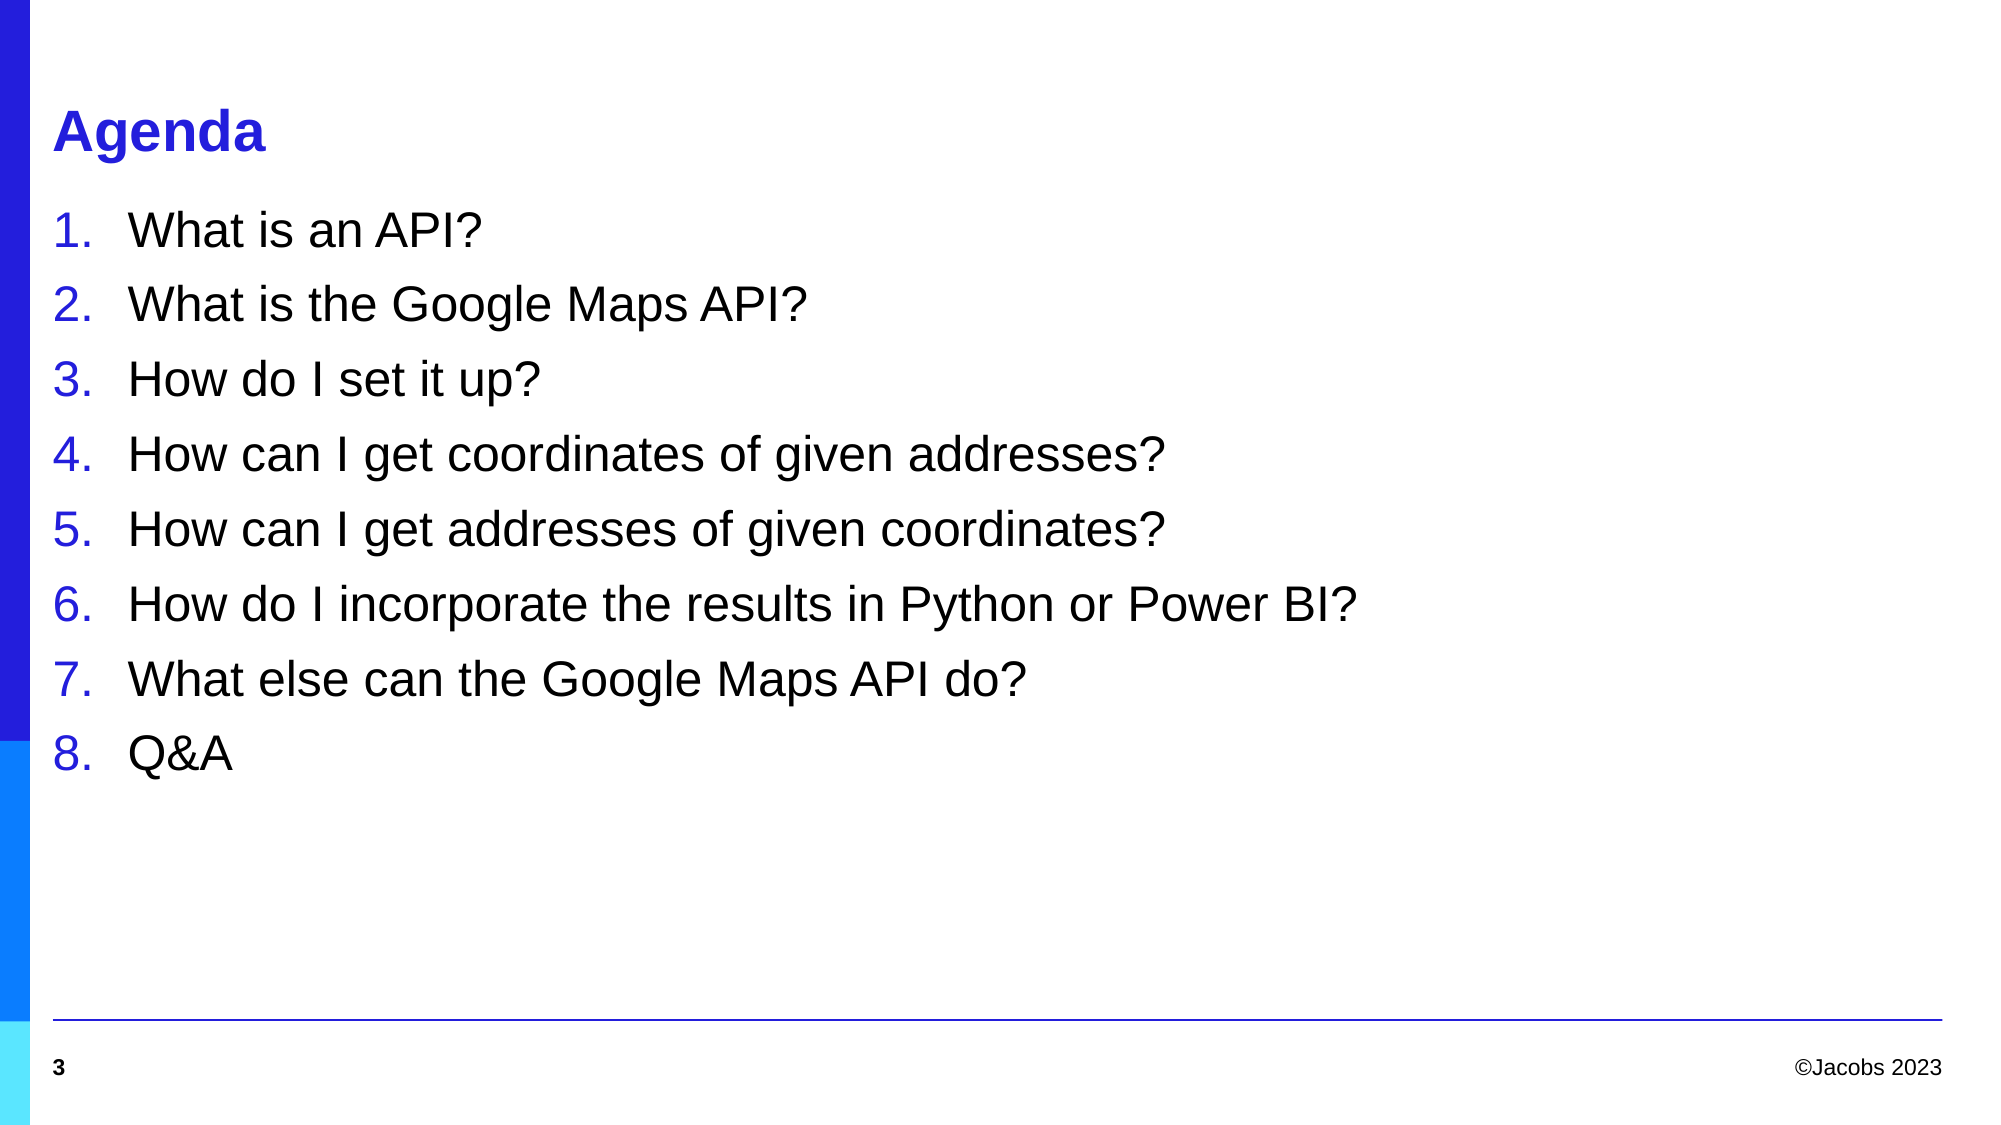

# Agenda
What is an API?
What is the Google Maps API?
How do I set it up?
How can I get coordinates of given addresses?
How can I get addresses of given coordinates?
How do I incorporate the results in Python or Power BI?
What else can the Google Maps API do?
Q&A
3